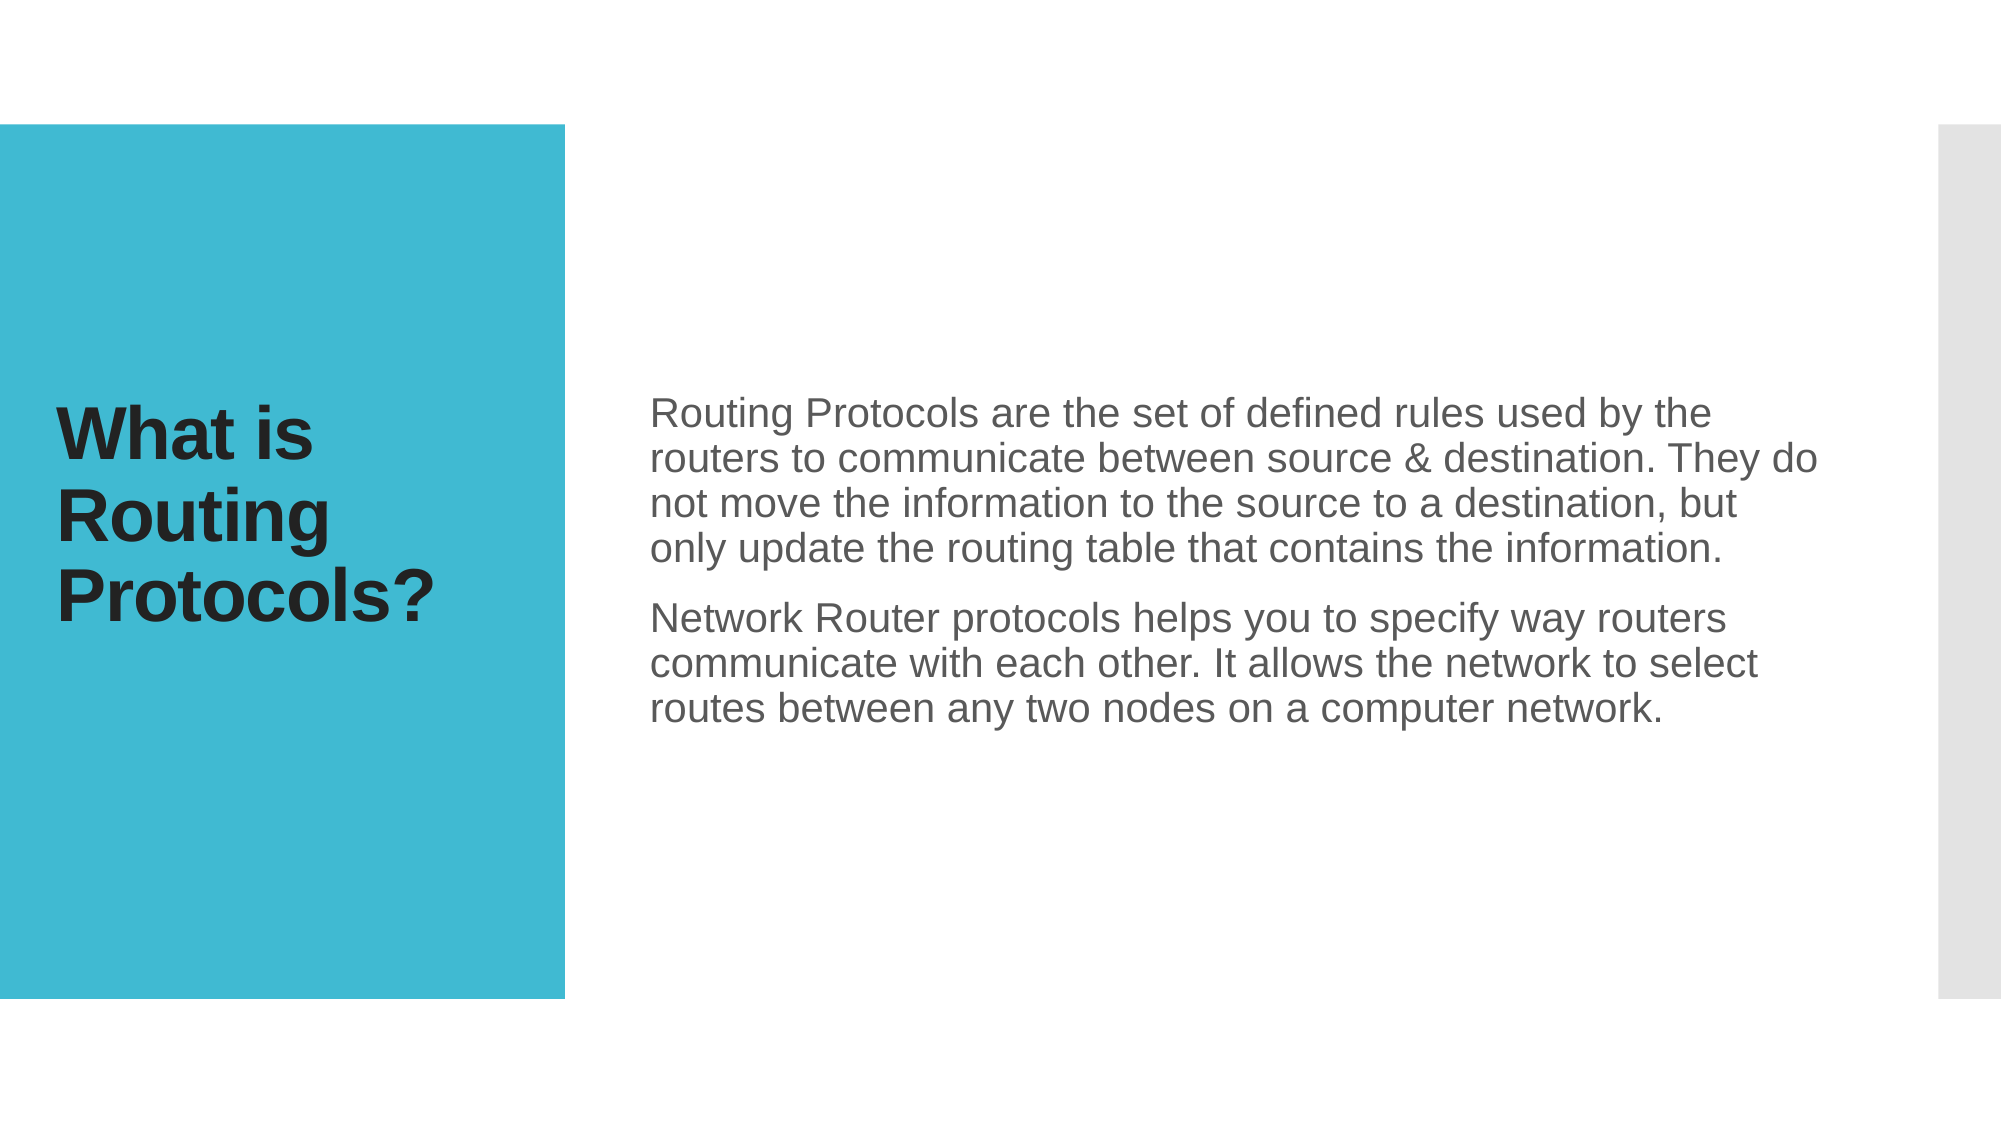

Routing Protocols are the set of defined rules used by the routers to communicate between source & destination. They do not move the information to the source to a destination, but only update the routing table that contains the information.
Network Router protocols helps you to specify way routers communicate with each other. It allows the network to select routes between any two nodes on a computer network.
# What is Routing Protocols?